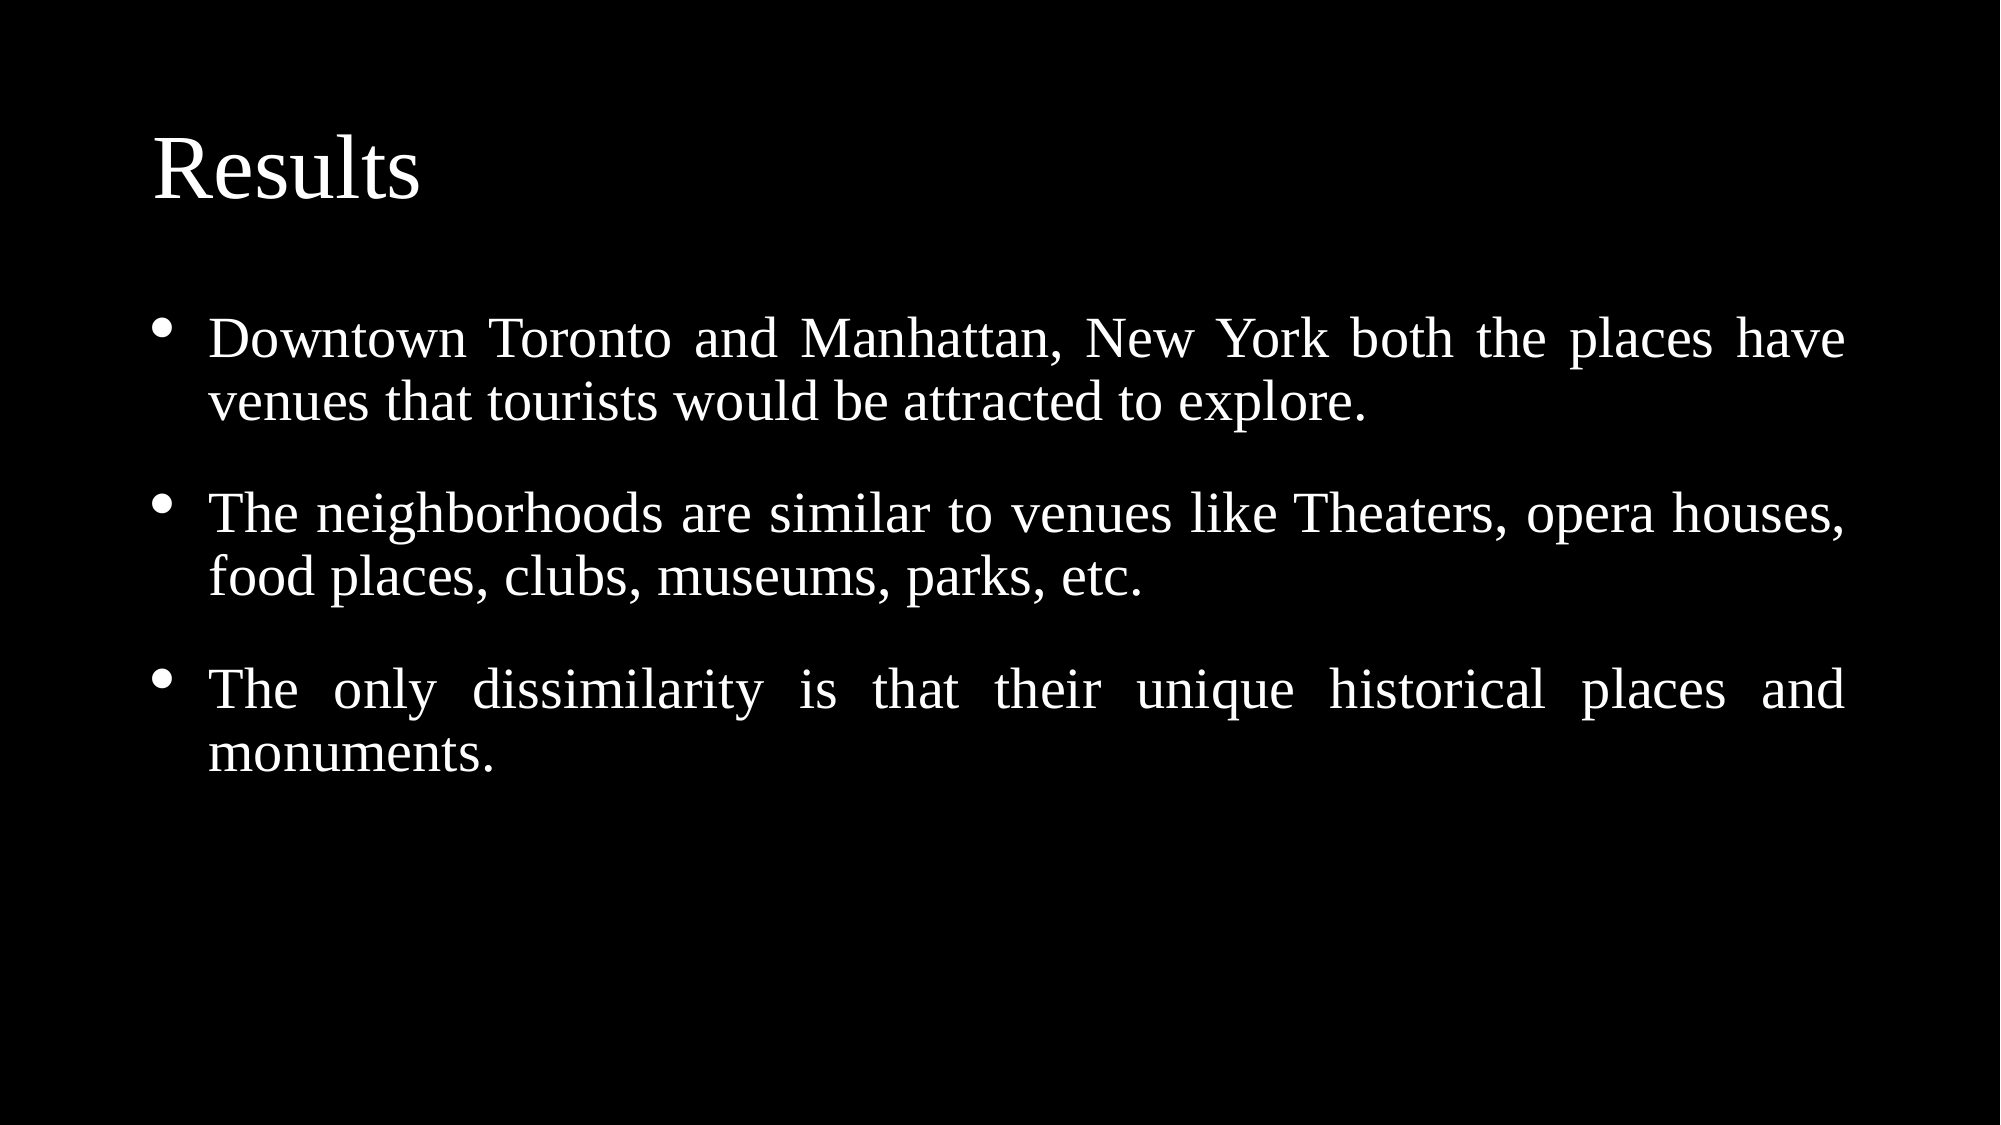

# Results
Downtown Toronto and Manhattan, New York both the places have venues that tourists would be attracted to explore.
The neighborhoods are similar to venues like Theaters, opera houses, food places, clubs, museums, parks, etc.
The only dissimilarity is that their unique historical places and monuments.